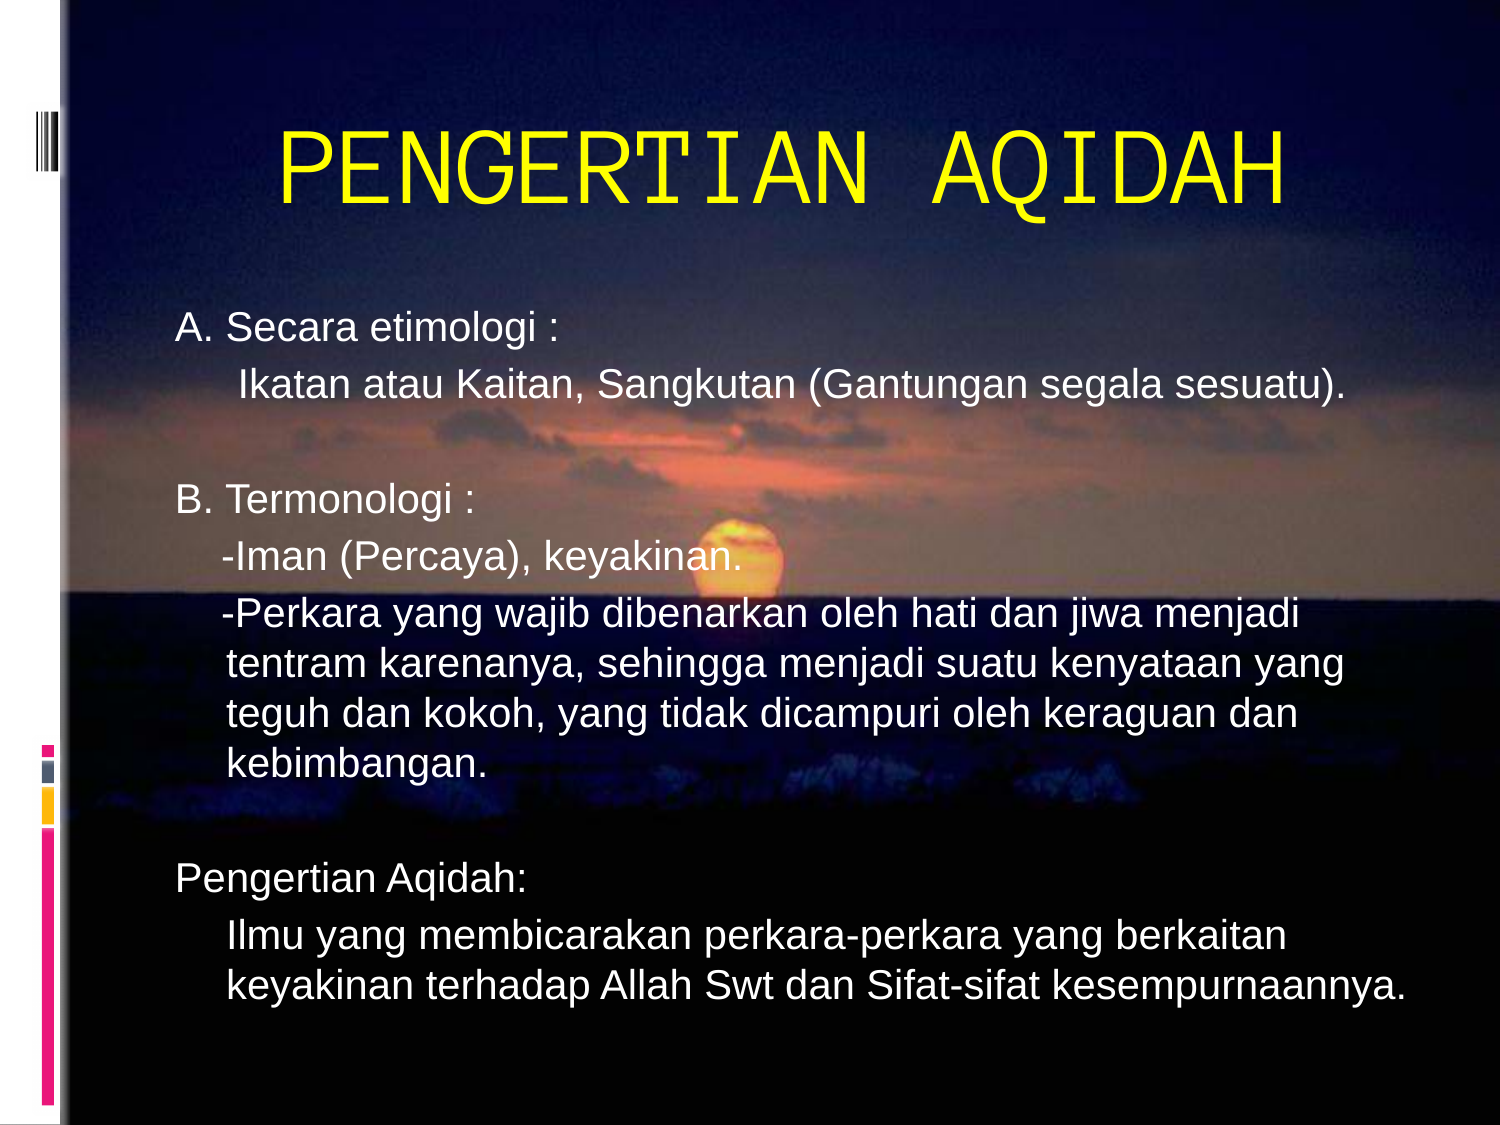

# PENGERTIAN AQIDAH
A. Secara etimologi :
	 Ikatan atau Kaitan, Sangkutan (Gantungan segala sesuatu).

B. Termonologi :
    -Iman (Percaya), keyakinan.
    -Perkara yang wajib dibenarkan oleh hati dan jiwa menjadi tentram karenanya, sehingga menjadi suatu kenyataan yang teguh dan kokoh, yang tidak dicampuri oleh keraguan dan kebimbangan.

Pengertian Aqidah:
	Ilmu yang membicarakan perkara-perkara yang berkaitan keyakinan terhadap Allah Swt dan Sifat-sifat kesempurnaannya.